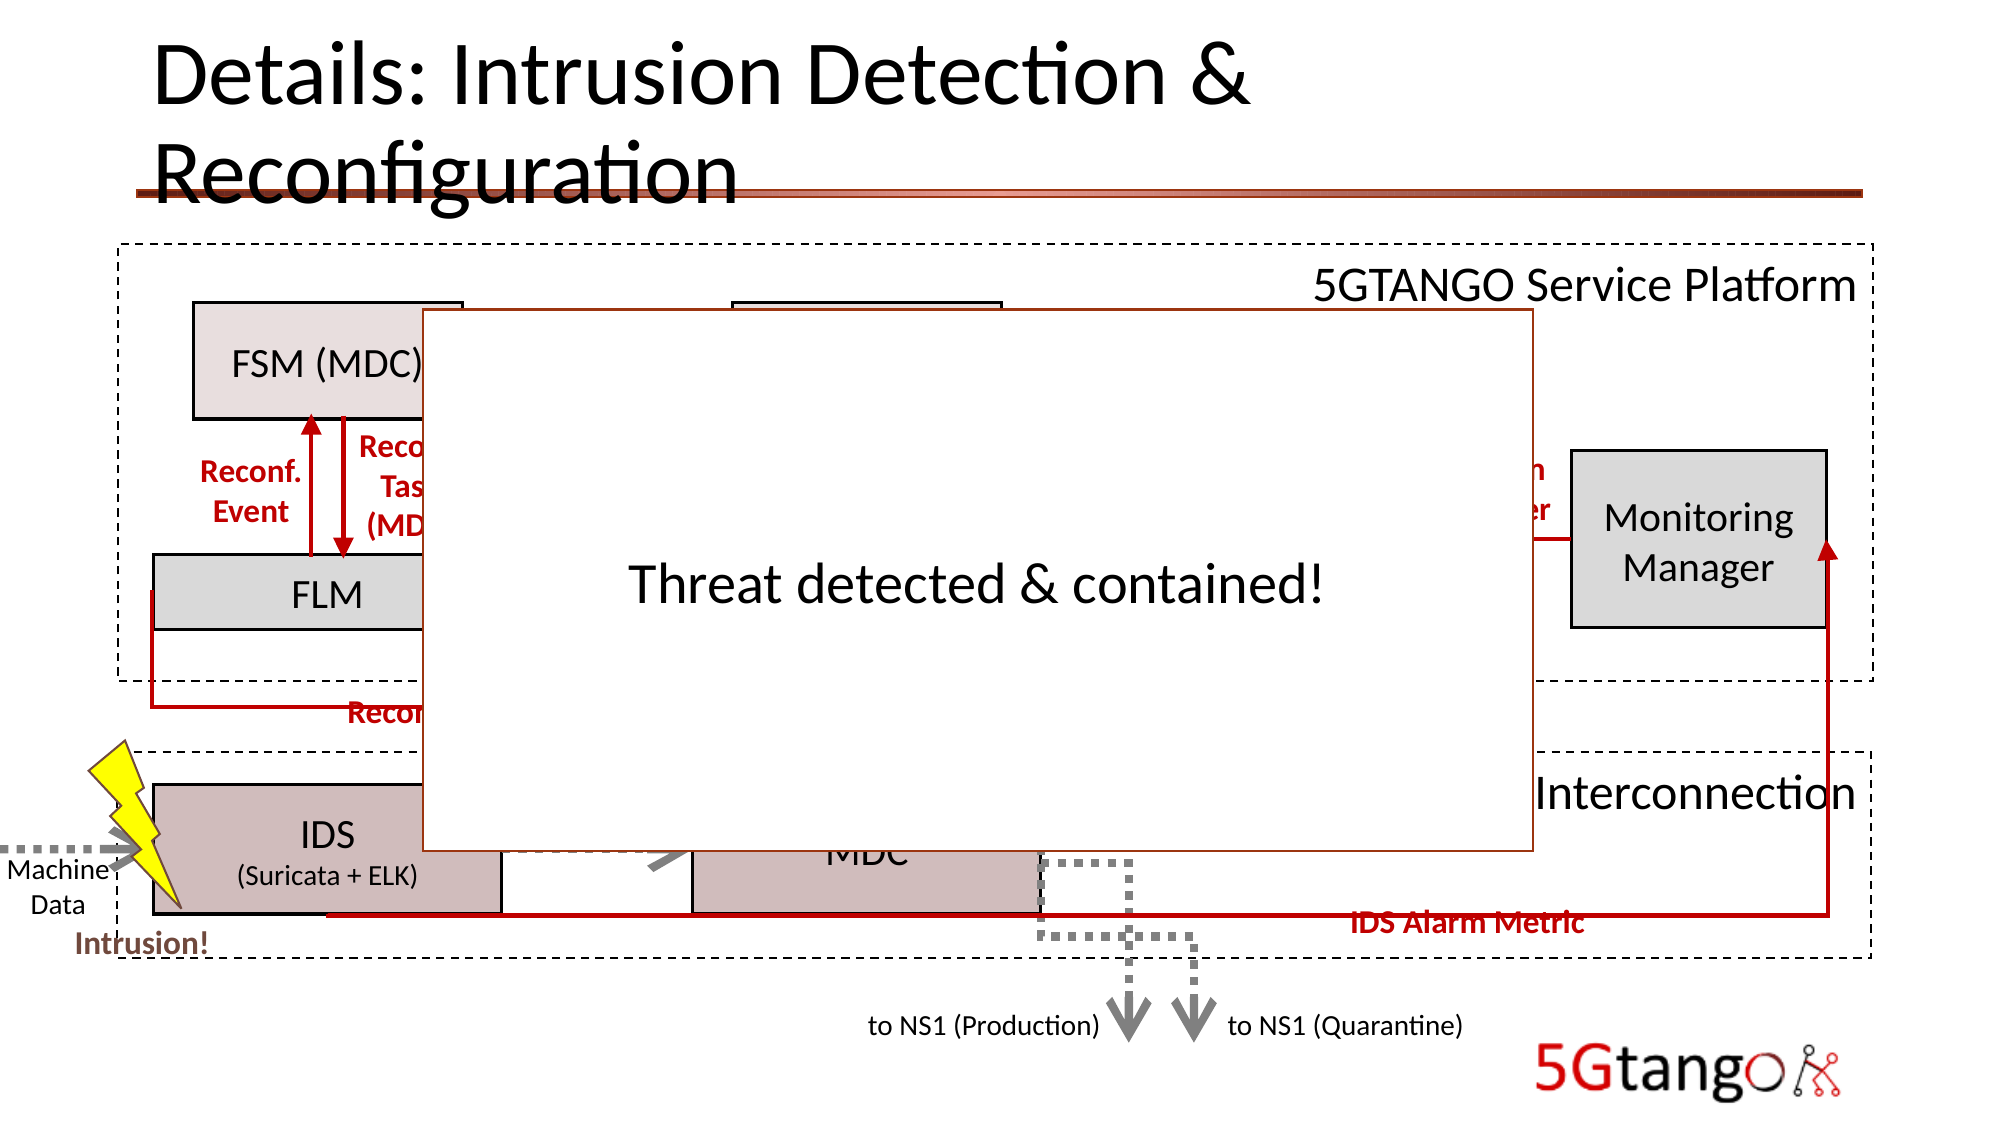

# Details: Intrusion Detection & Reconfiguration
5GTANGO Service Platform
FSM (MDC)
SSM (NS2)
Monitoring Manager
Policy Manager
FLM
SLM
Threat detected & contained!
Reconf.
Event
Reconf.
Event
Reconf.
Result
(MDC)
Reconf.
Task
(MDC)
Alarm Trigger
Reconf.
Event
(MDC)
IDS Alarm Metric
Reconf.
Trigger
Reconfigure MDC CNF

Intrusion!
NS2: Machine Interconnection
MDC
IDS
(Suricata + ELK)
Machine Data
to NS1 (Quarantine)
to NS1 (Production)